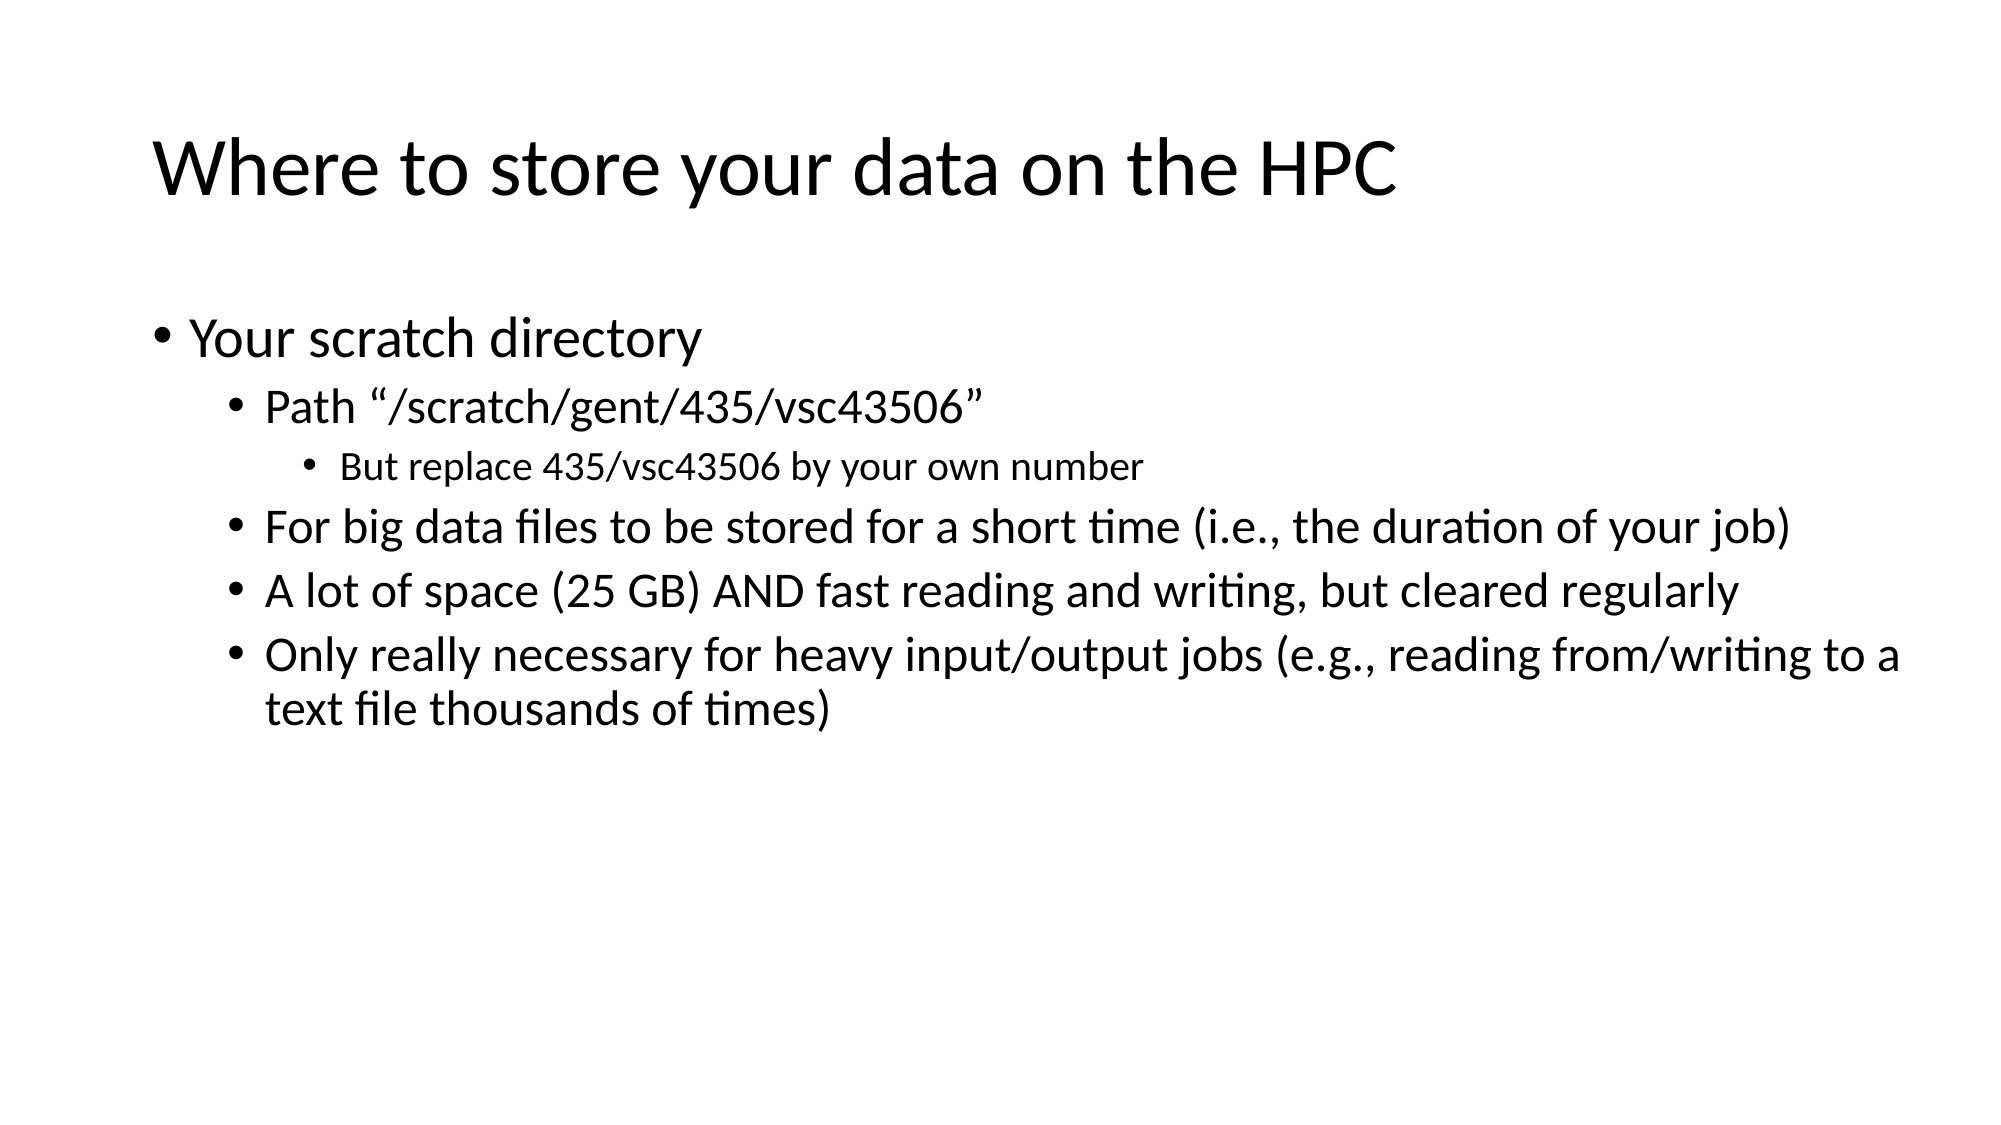

# Where to store your data on the HPC
Your scratch directory
Path “/scratch/gent/435/vsc43506”
But replace 435/vsc43506 by your own number
For big data files to be stored for a short time (i.e., the duration of your job)
A lot of space (25 GB) AND fast reading and writing, but cleared regularly
Only really necessary for heavy input/output jobs (e.g., reading from/writing to a text file thousands of times)